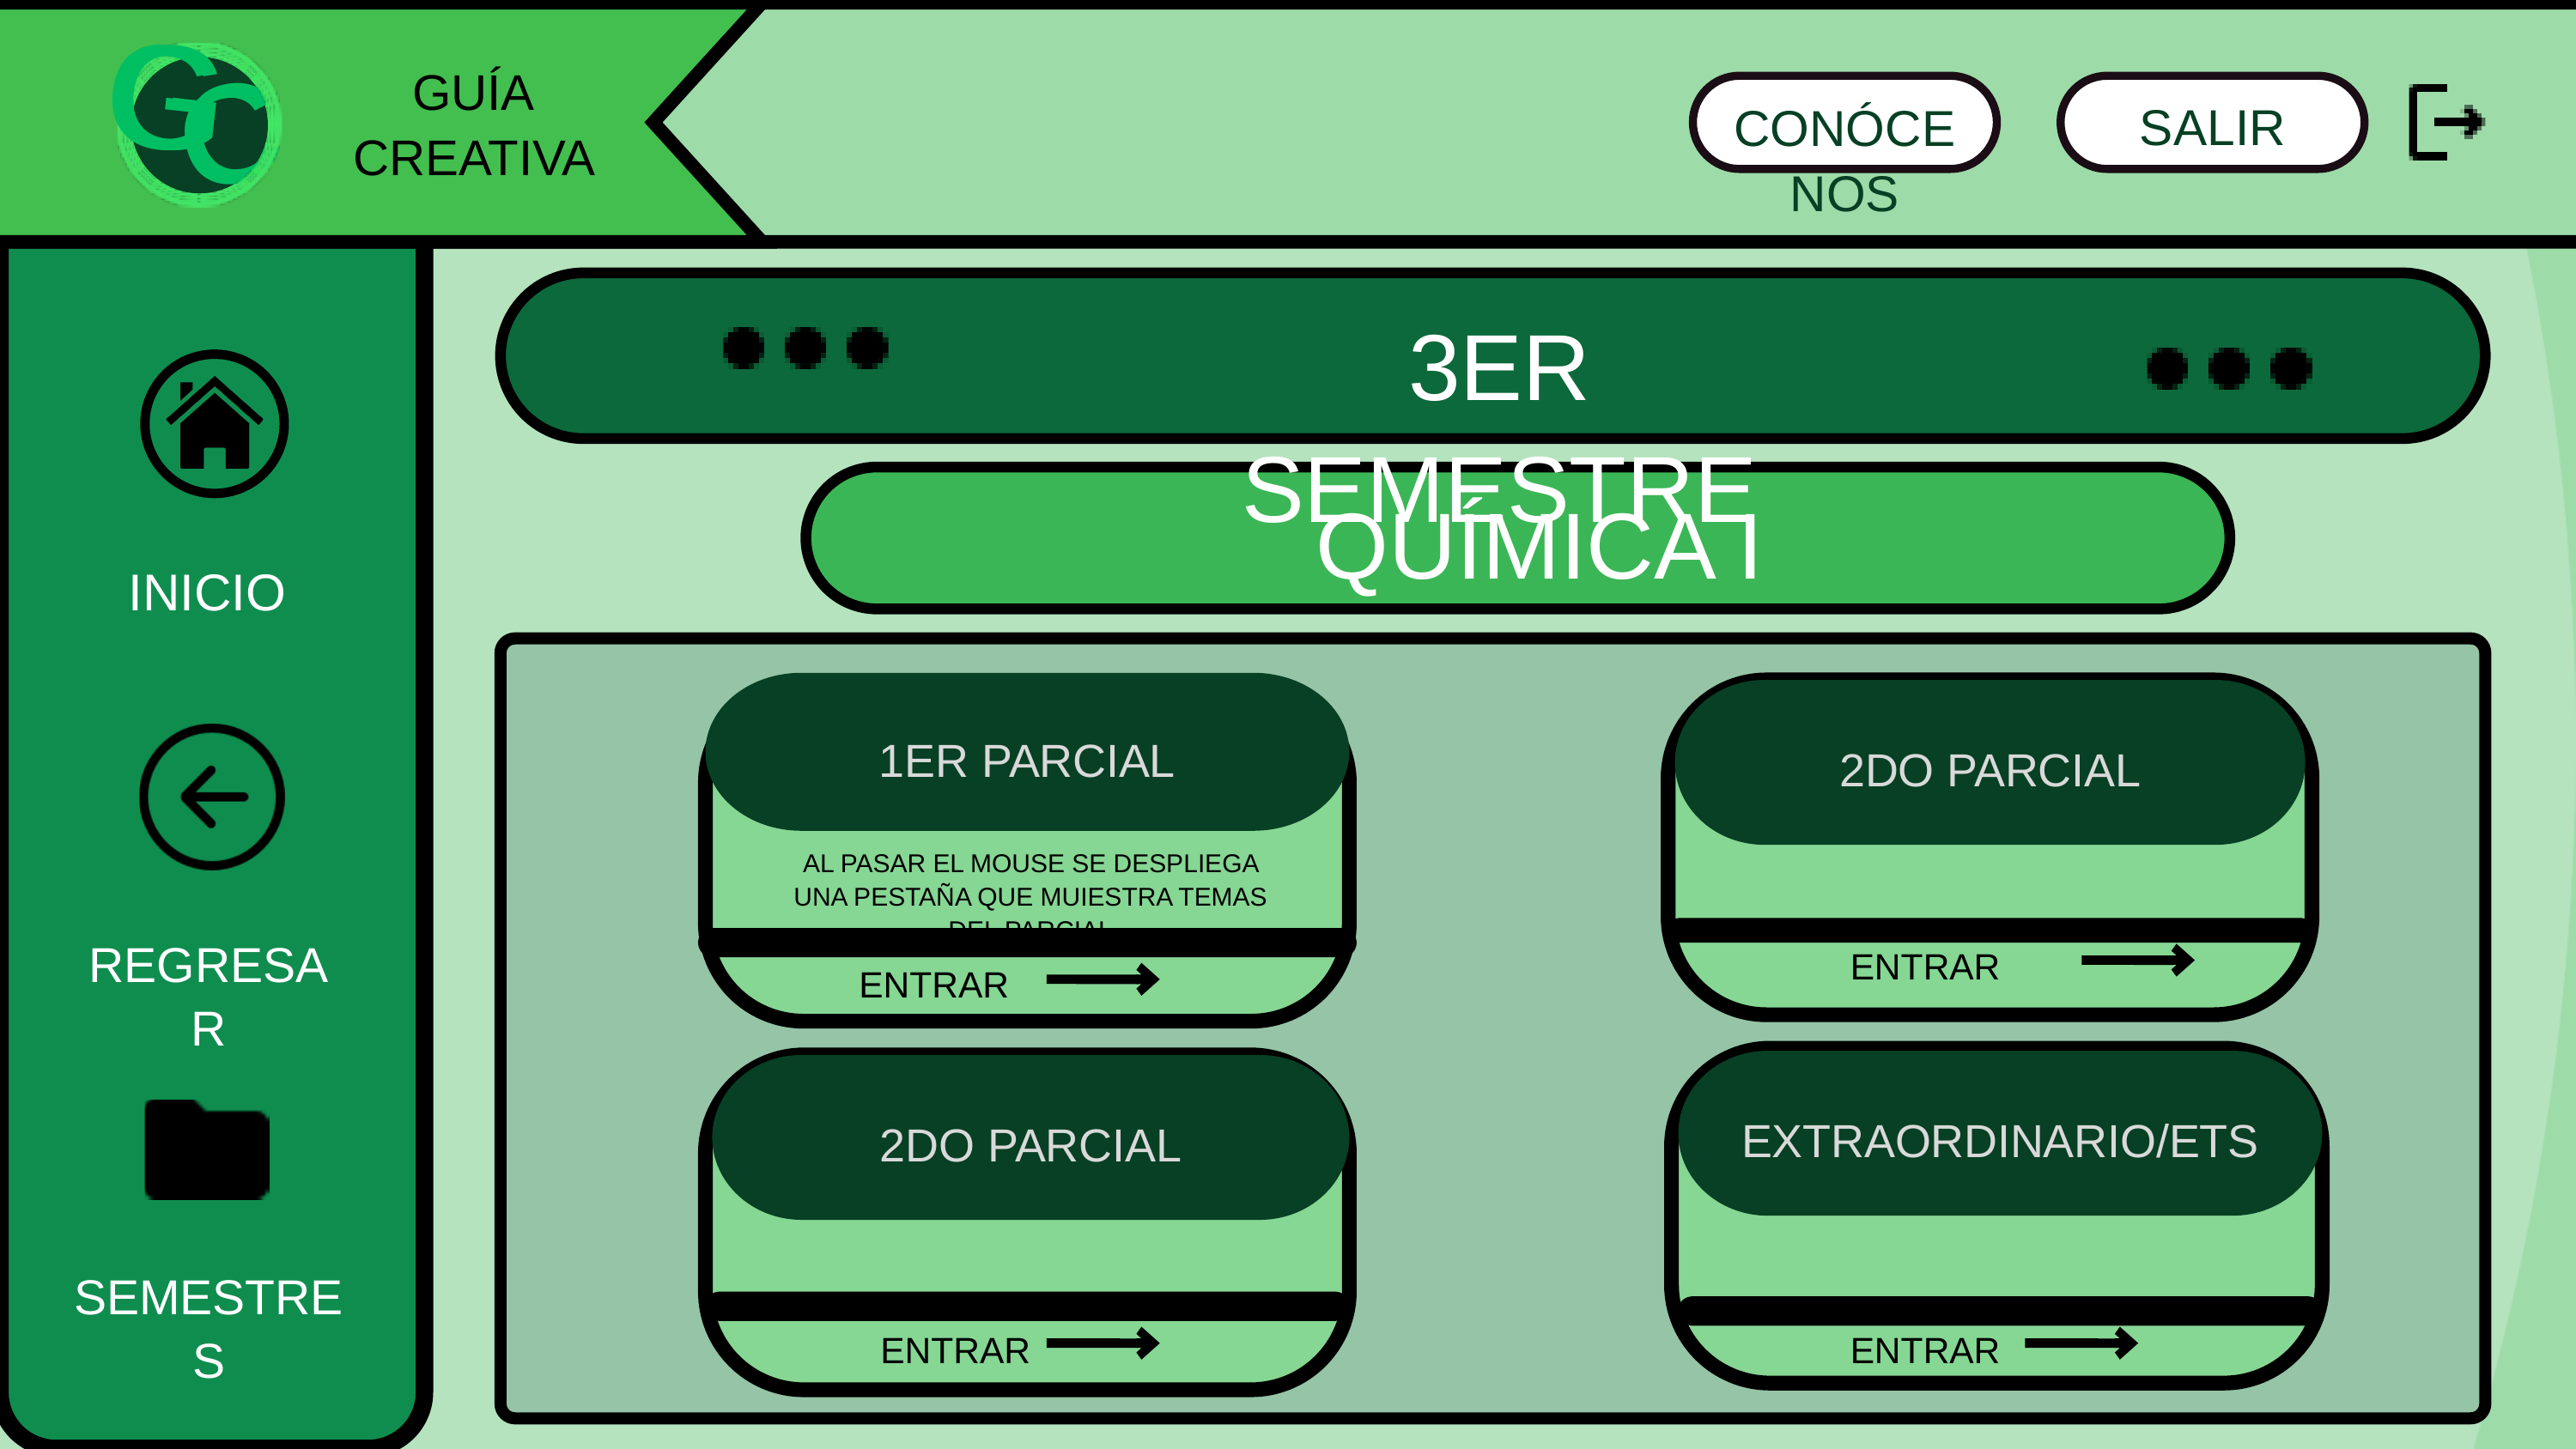

G
G

C
C
GUÍA
 CREATIVA

CONÓCENOS

SALIR
3ER SEMESTRE

GEOMETRÍA Y TRIGONOMETRÍA
QUÍMICA I

INICIO

1ER PARCIAL

2DO PARCIAL

AL PASAR EL MOUSE SE DESPLIEGA UNA PESTAÑA QUE MUIESTRA TEMAS DEL PARCIAL

REGRESAR
ENTRAR
ENTRAR

EXTRAORDINARIO/ETS

2DO PARCIAL

SEMESTRES
ENTRAR
ENTRAR